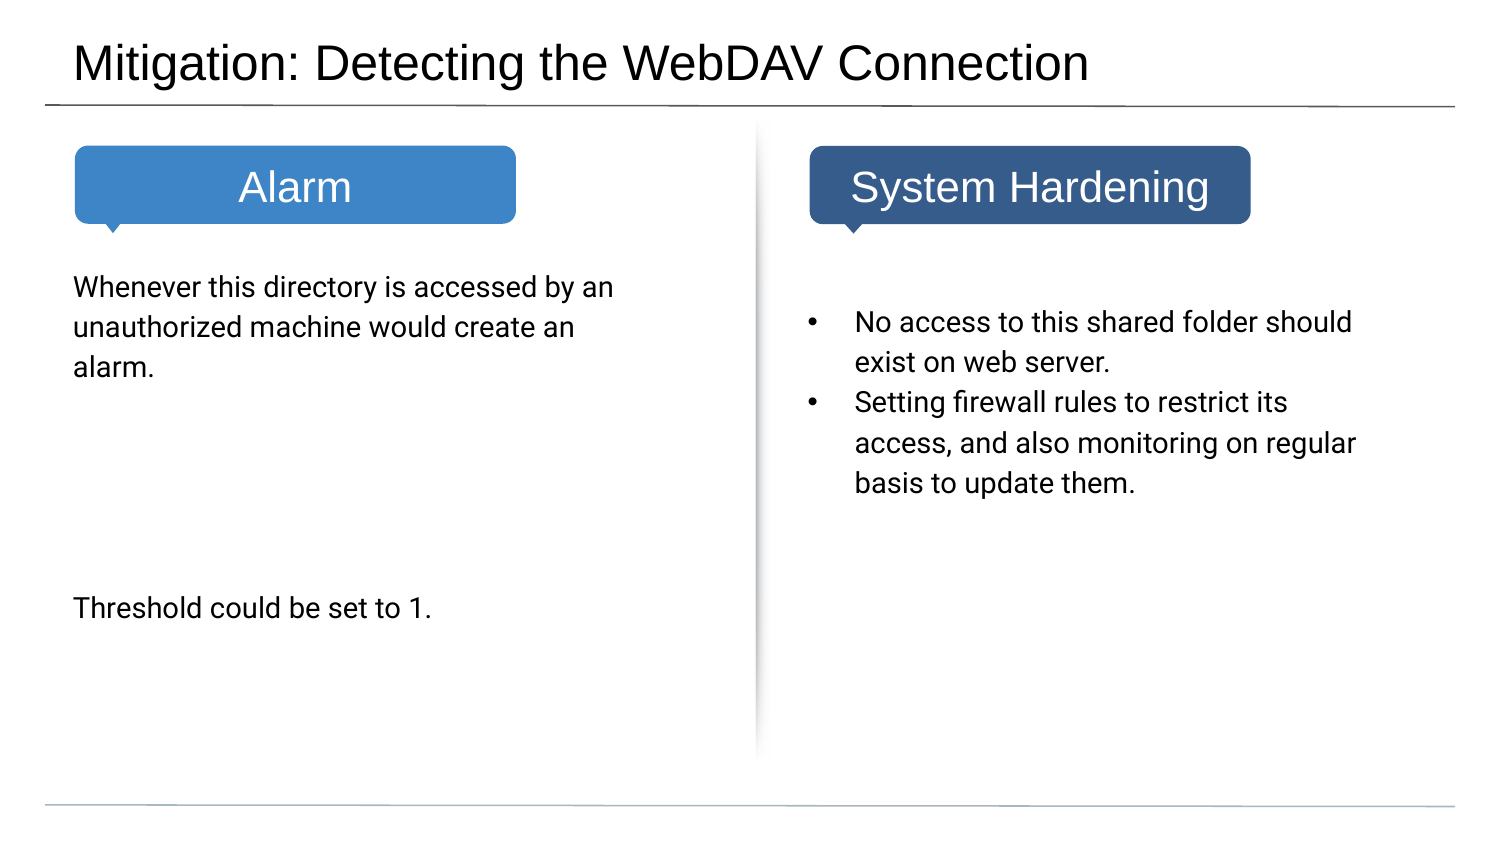

# Mitigation: Detecting the WebDAV Connection
Whenever this directory is accessed by an unauthorized machine would create an alarm.

Threshold could be set to 1.

No access to this shared folder should exist on web server.
Setting firewall rules to restrict its access, and also monitoring on regular basis to update them.